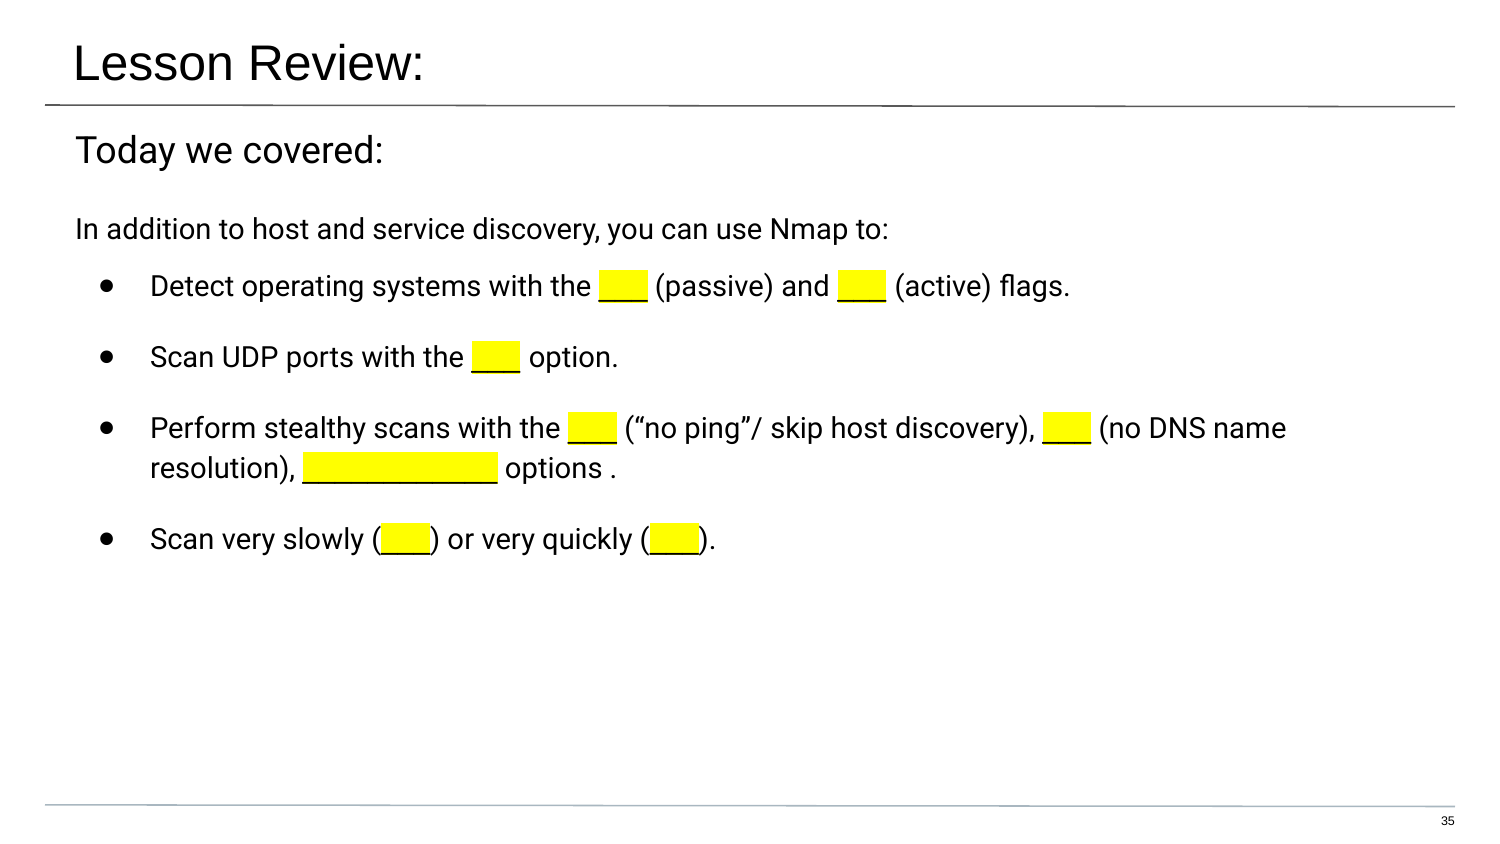

# Lesson Review:
Today we covered:
In addition to host and service discovery, you can use Nmap to:
Detect operating systems with the ___ (passive) and ___ (active) flags.
Scan UDP ports with the ___ option.
Perform stealthy scans with the ___ (“no ping”/ skip host discovery), ___ (no DNS name resolution), ____________ options .
Scan very slowly (___) or very quickly (___).

35